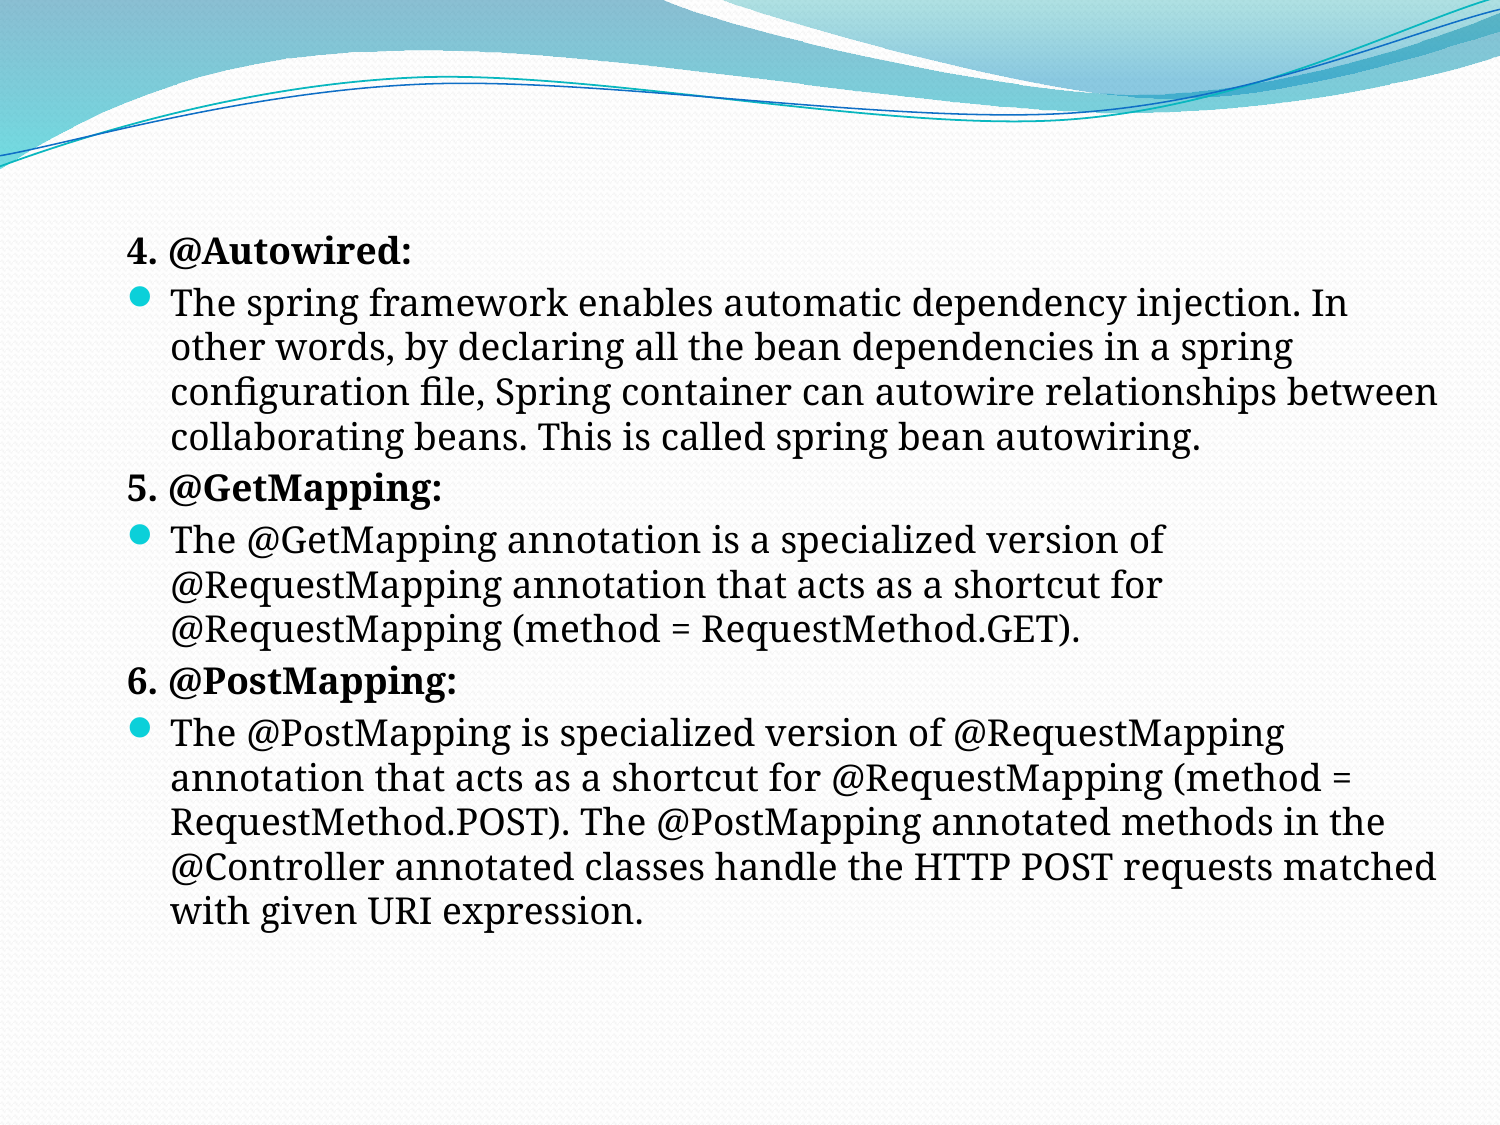

4. @Autowired:
The spring framework enables automatic dependency injection. In other words, by declaring all the bean dependencies in a spring configuration file, Spring container can autowire relationships between collaborating beans. This is called spring bean autowiring.
5. @GetMapping:
The @GetMapping annotation is a specialized version of @RequestMapping annotation that acts as a shortcut for @RequestMapping (method = RequestMethod.GET).
6. @PostMapping:
The @PostMapping is specialized version of @RequestMapping annotation that acts as a shortcut for @RequestMapping (method = RequestMethod.POST). The @PostMapping annotated methods in the @Controller annotated classes handle the HTTP POST requests matched with given URI expression.